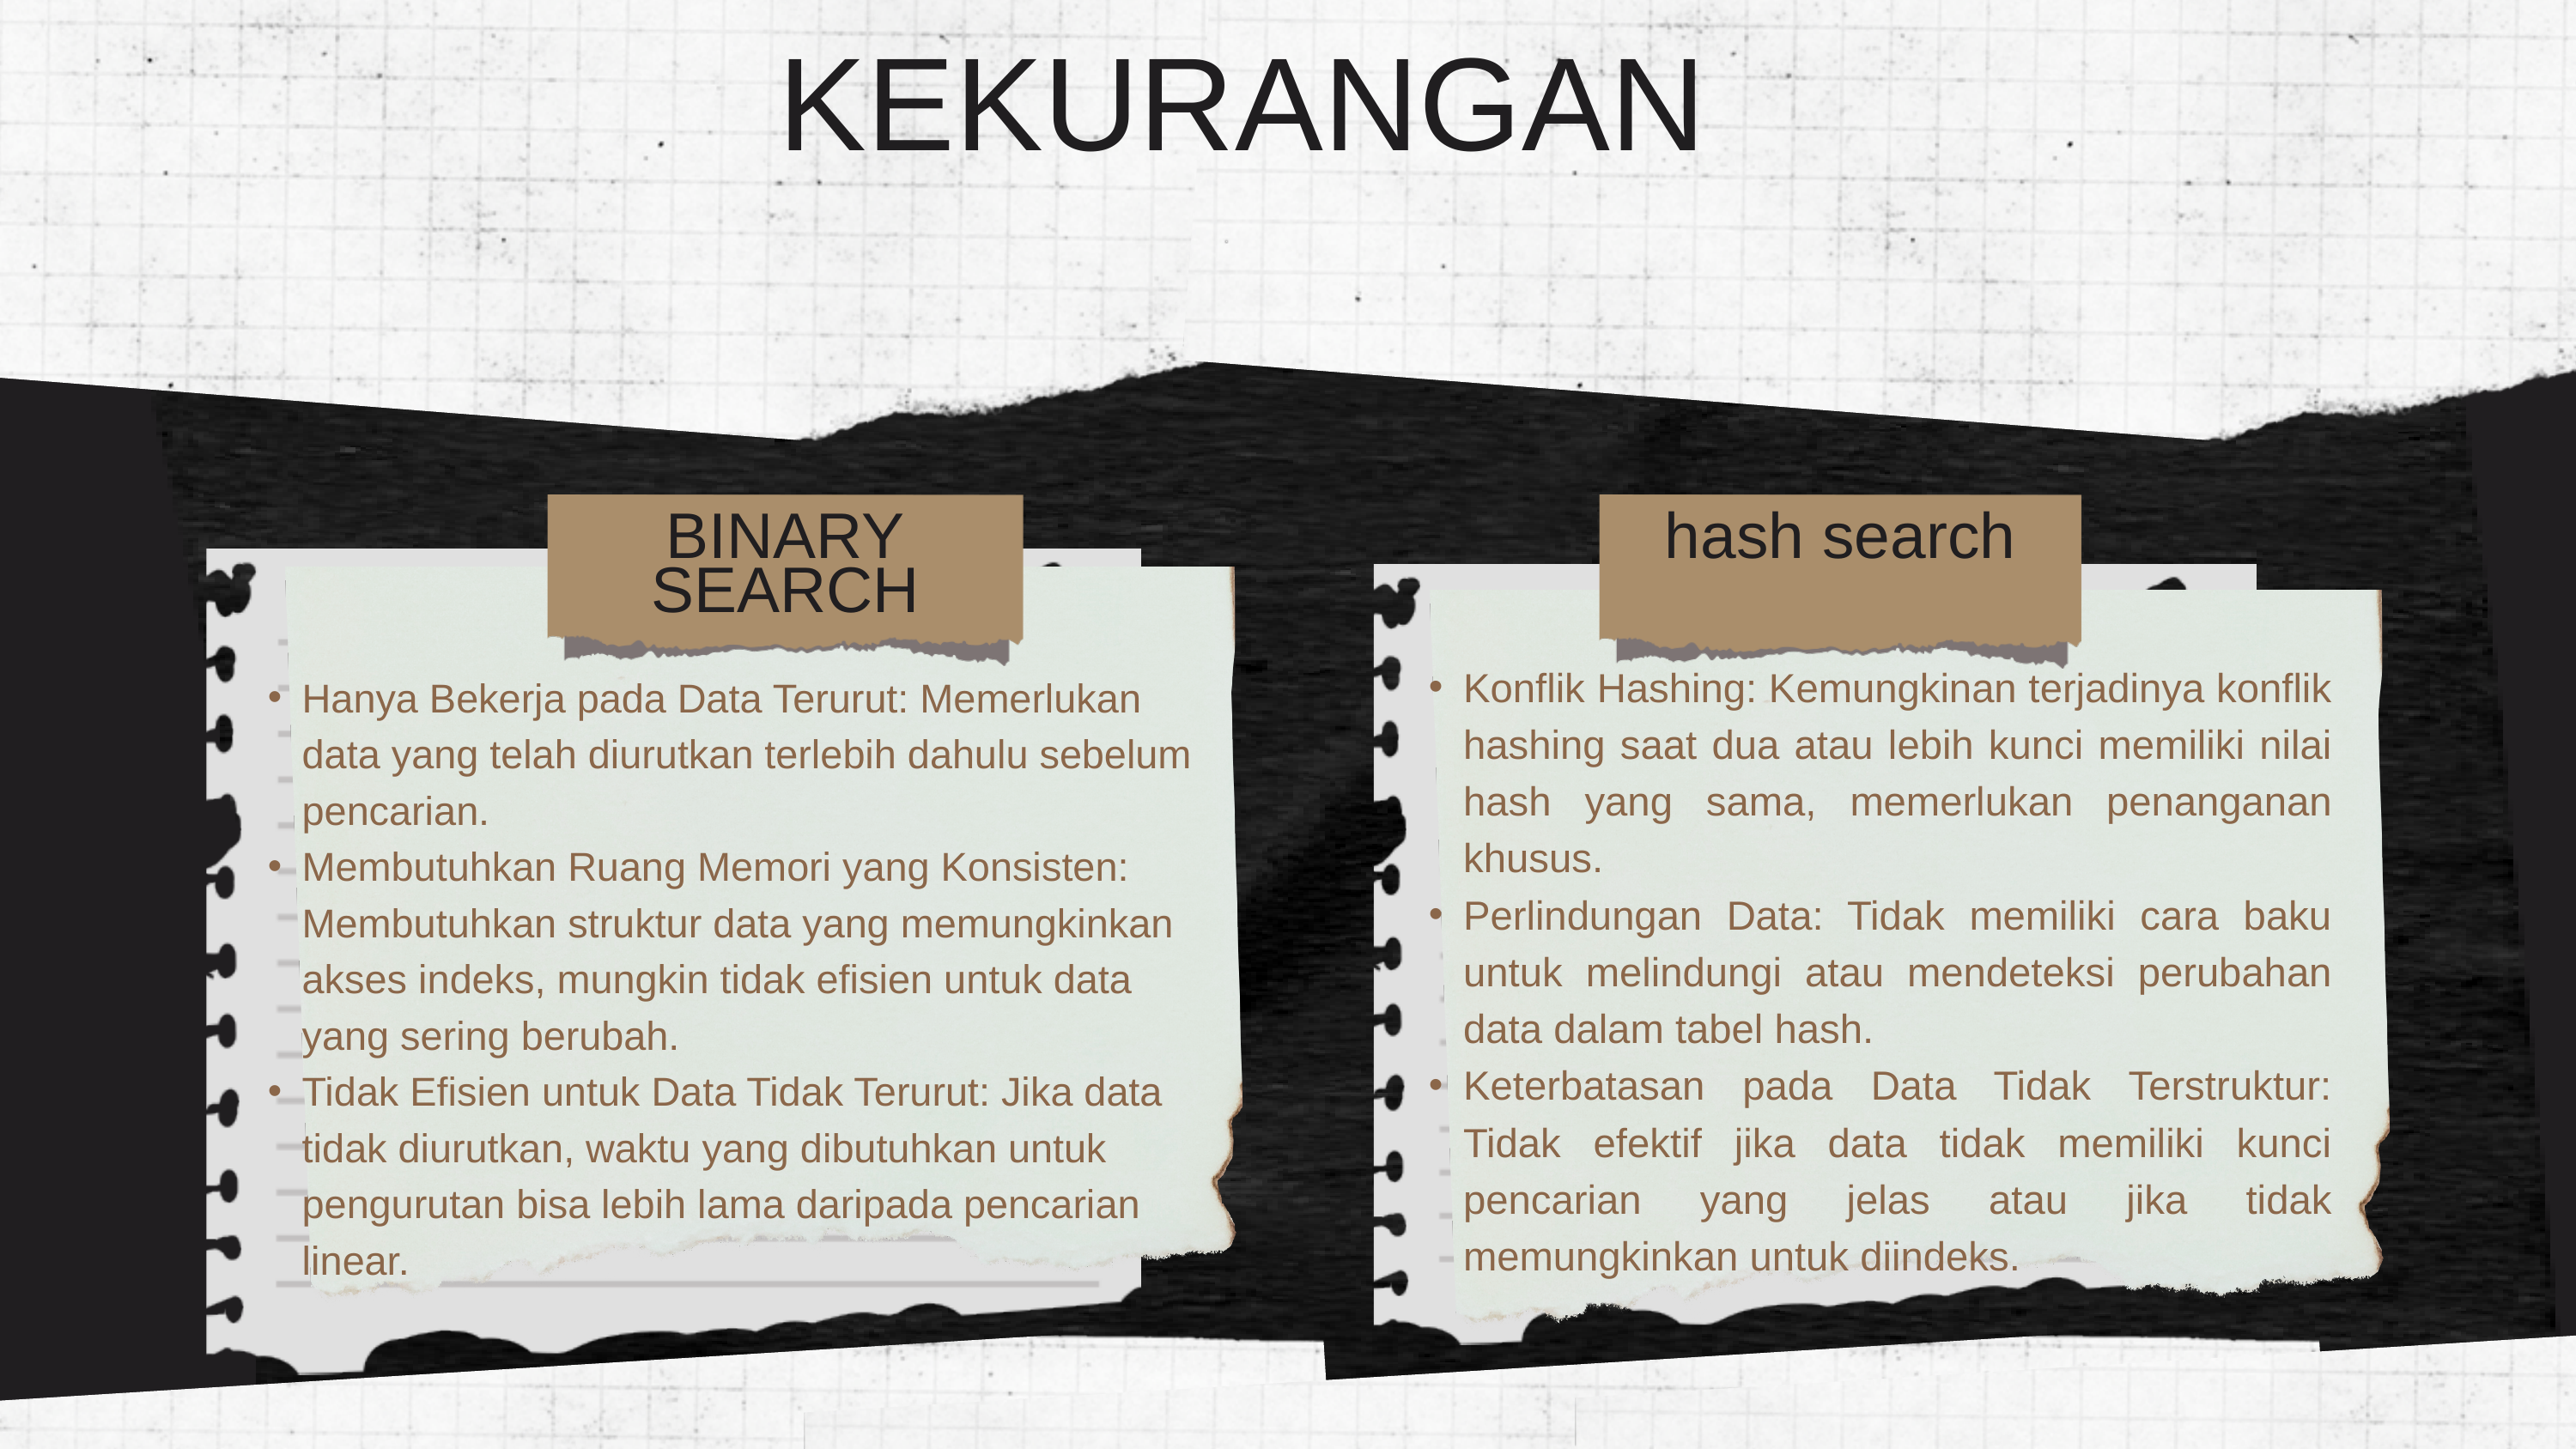

KEKURANGAN

BINARY
SEARCH
hash search

Konflik Hashing: Kemungkinan terjadinya konflik hashing saat dua atau lebih kunci memiliki nilai hash yang sama, memerlukan penanganan khusus.
Perlindungan Data: Tidak memiliki cara baku untuk melindungi atau mendeteksi perubahan data dalam tabel hash.
Keterbatasan pada Data Tidak Terstruktur: Tidak efektif jika data tidak memiliki kunci pencarian yang jelas atau jika tidak memungkinkan untuk diindeks.

Hanya Bekerja pada Data Terurut: Memerlukan data yang telah diurutkan terlebih dahulu sebelum pencarian.
Membutuhkan Ruang Memori yang Konsisten: Membutuhkan struktur data yang memungkinkan akses indeks, mungkin tidak efisien untuk data yang sering berubah.
Tidak Efisien untuk Data Tidak Terurut: Jika data tidak diurutkan, waktu yang dibutuhkan untuk pengurutan bisa lebih lama daripada pencarian linear.